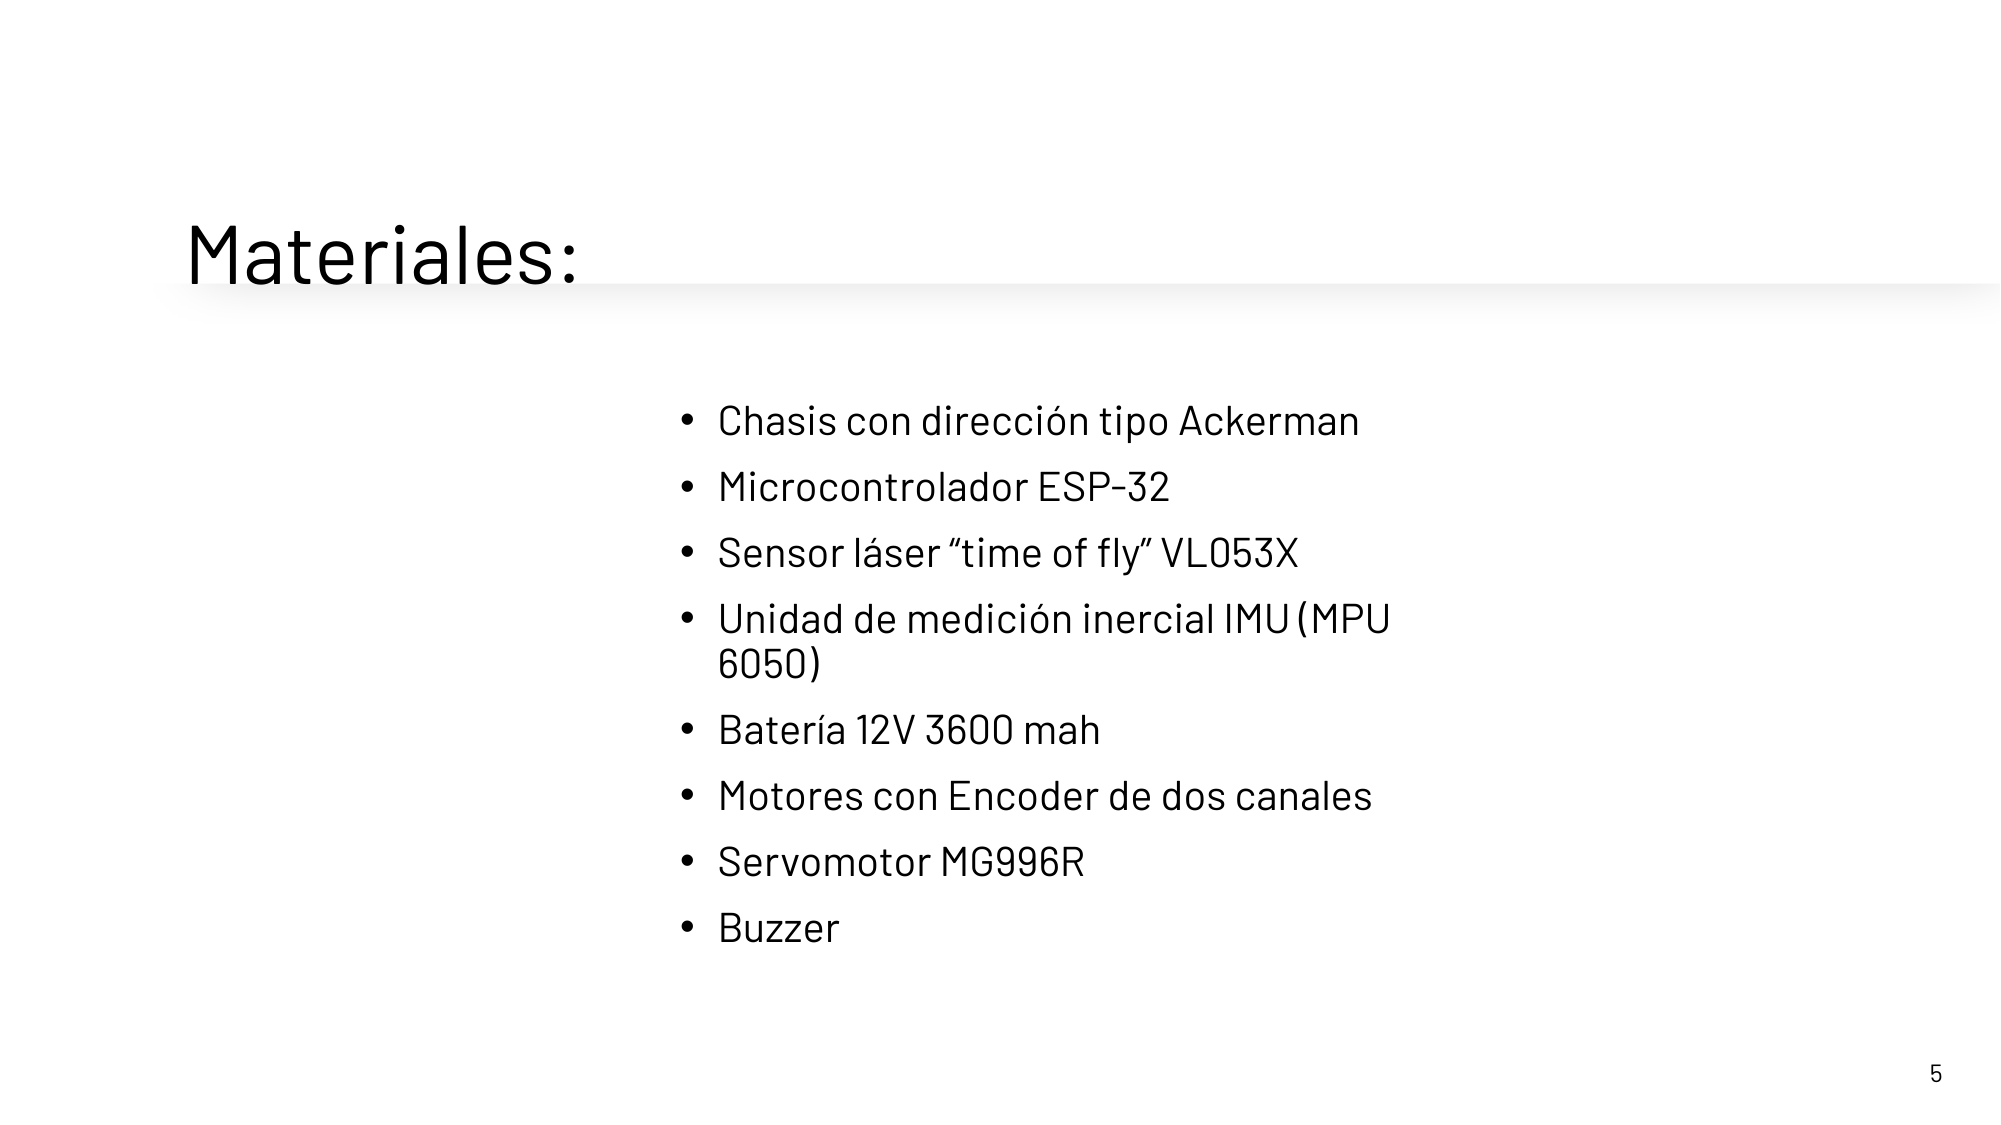

# Materiales:
Chasis con dirección tipo Ackerman
Microcontrolador ESP-32
Sensor láser “time of fly” VL053X
Unidad de medición inercial IMU (MPU 6050)
Batería 12V 3600 mah
Motores con Encoder de dos canales
Servomotor MG996R
Buzzer
5